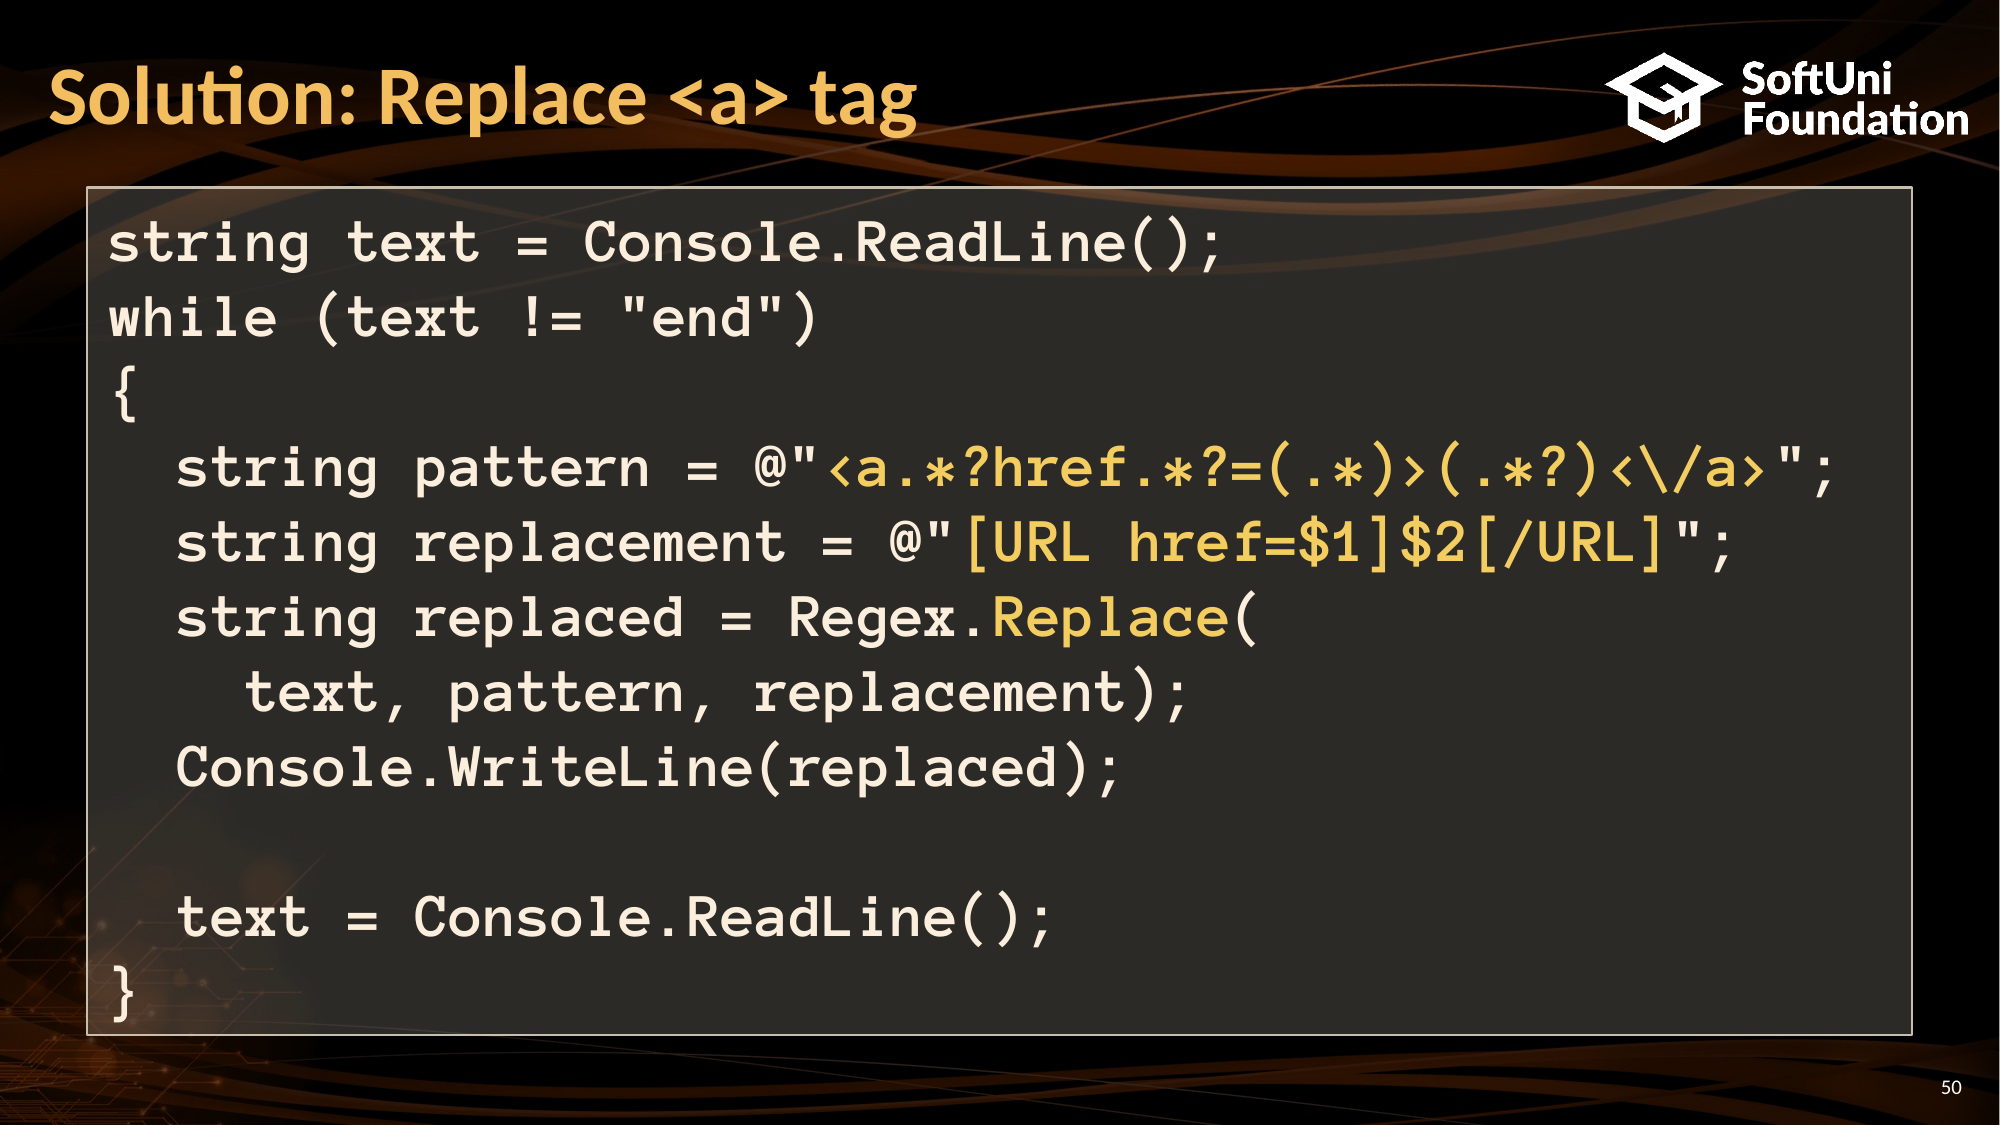

# Solution: Replace <a> tag
string text = Console.ReadLine();
while (text != "end")
{
  string pattern = @"<a.*?href.*?=(.*)>(.*?)<\/a>";
  string replacement = @"[URL href=$1]$2[/URL]";
  string replaced = Regex.Replace(
    text, pattern, replacement);
  Console.WriteLine(replaced);

  text = Console.ReadLine();
}
50